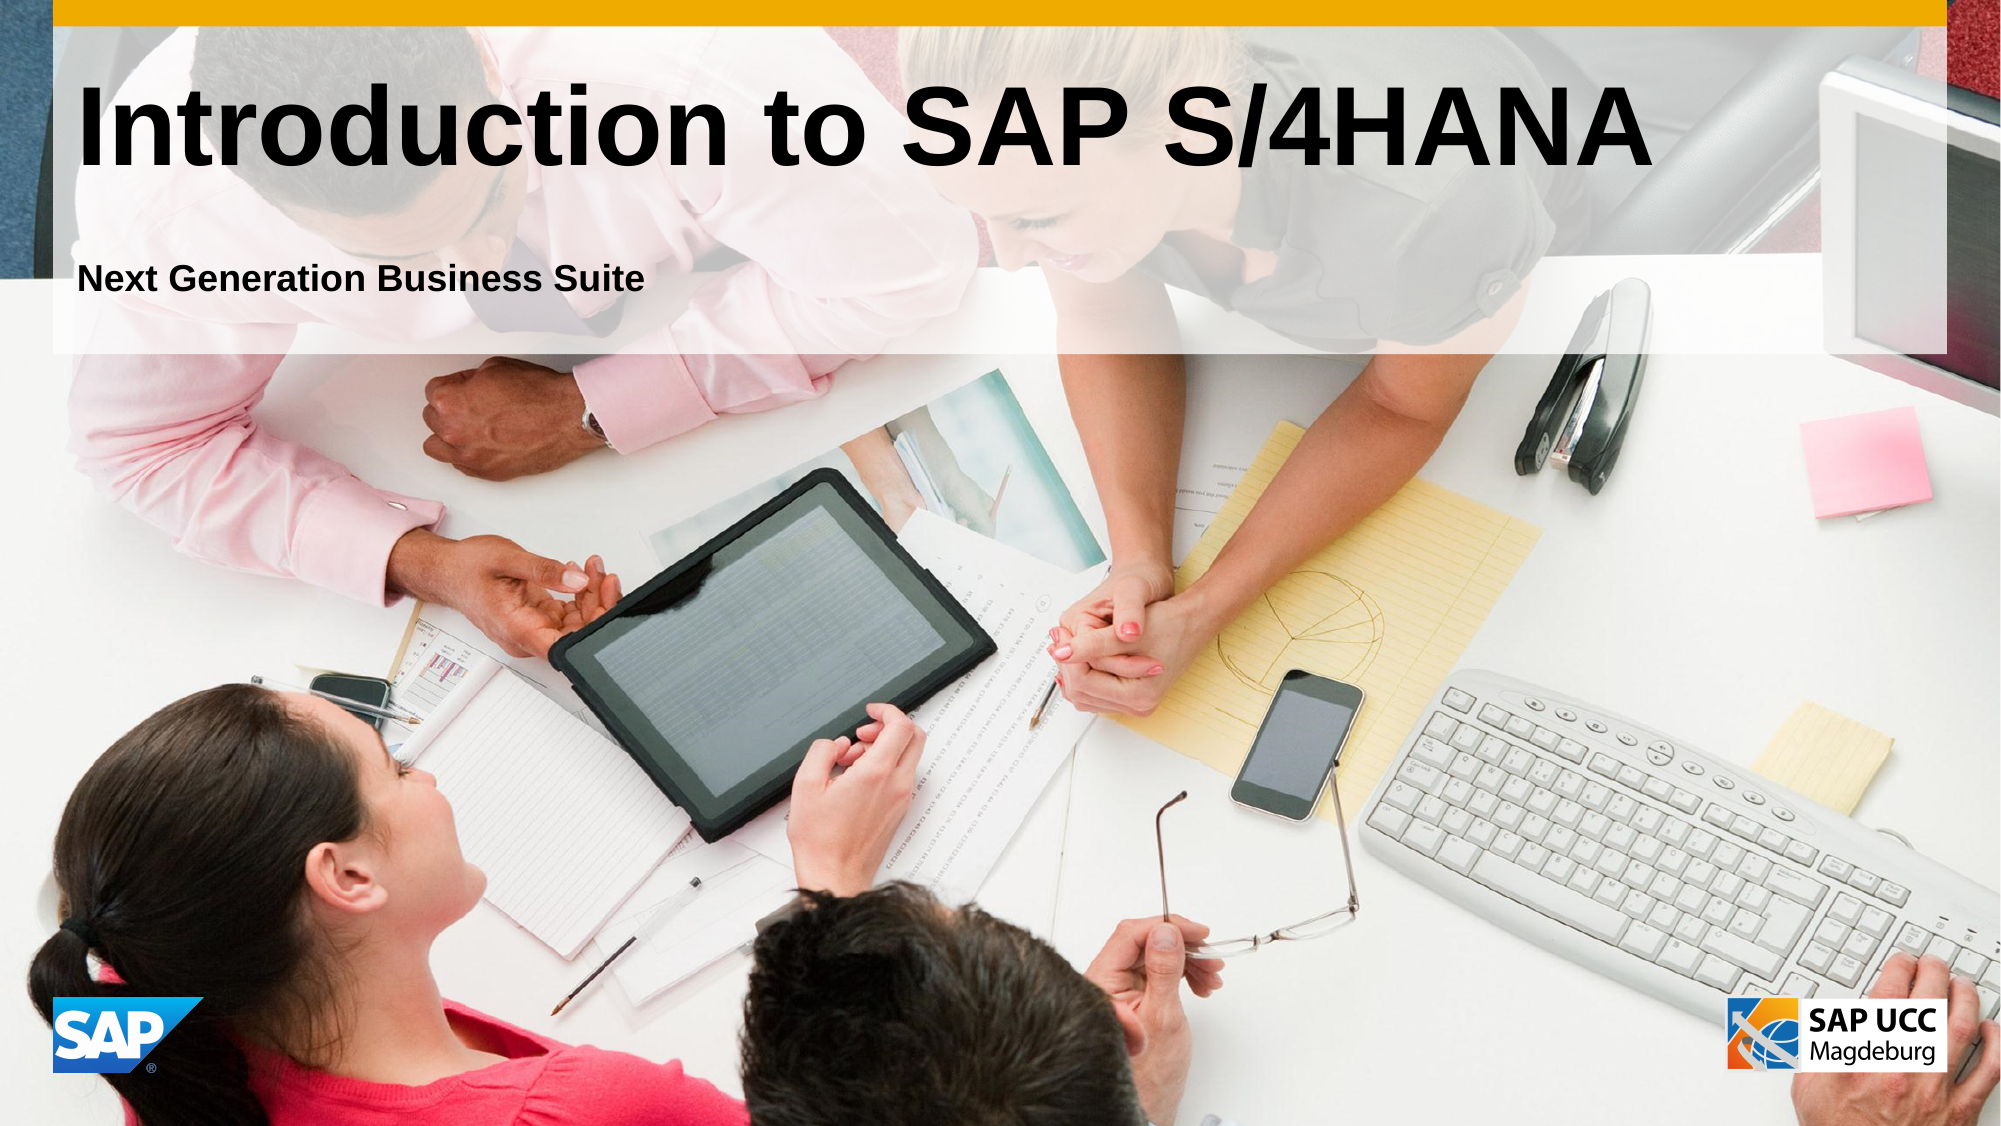

# Introduction to SAP S/4HANA
Next Generation Business Suite